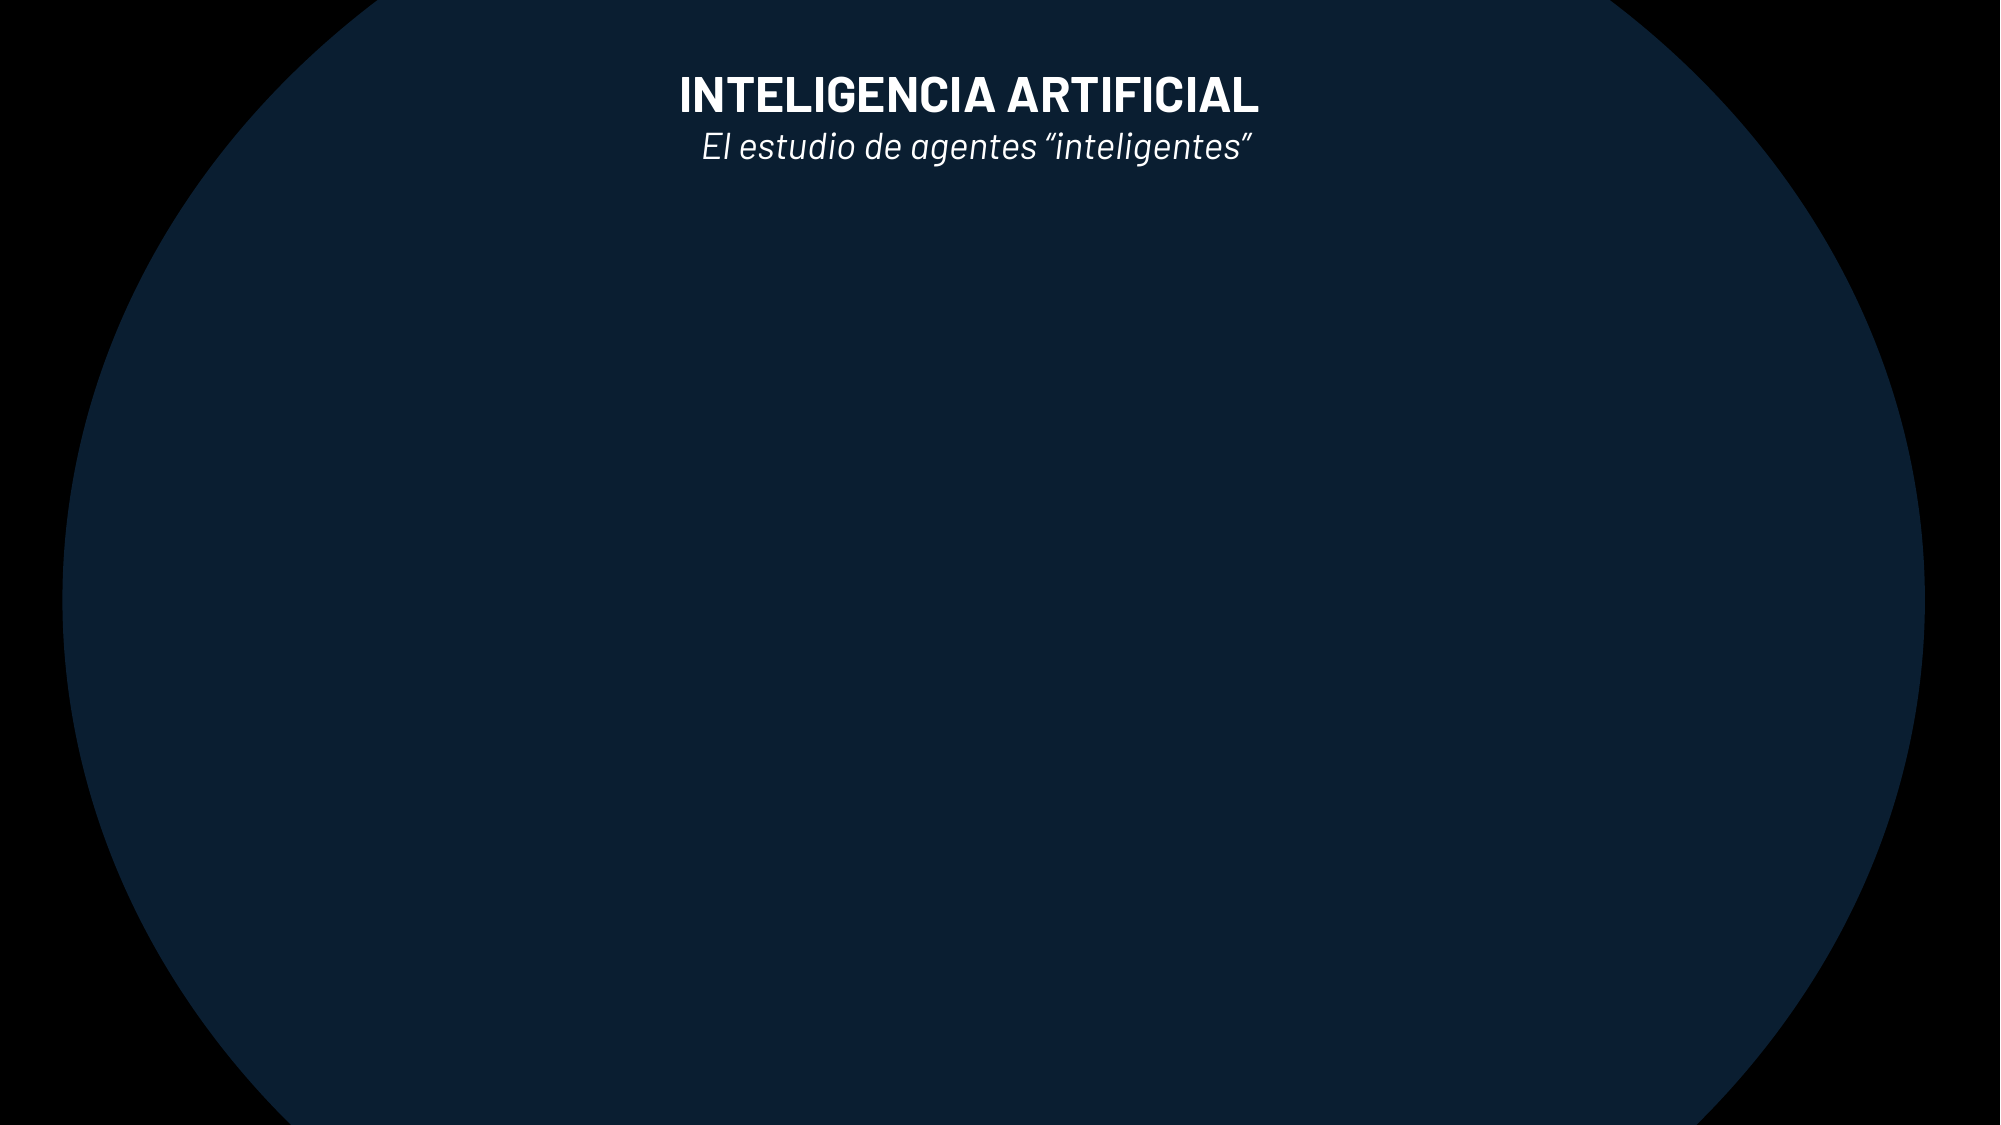

INTELIGENCIA ARTIFICIAL
El estudio de agentes “inteligentes”